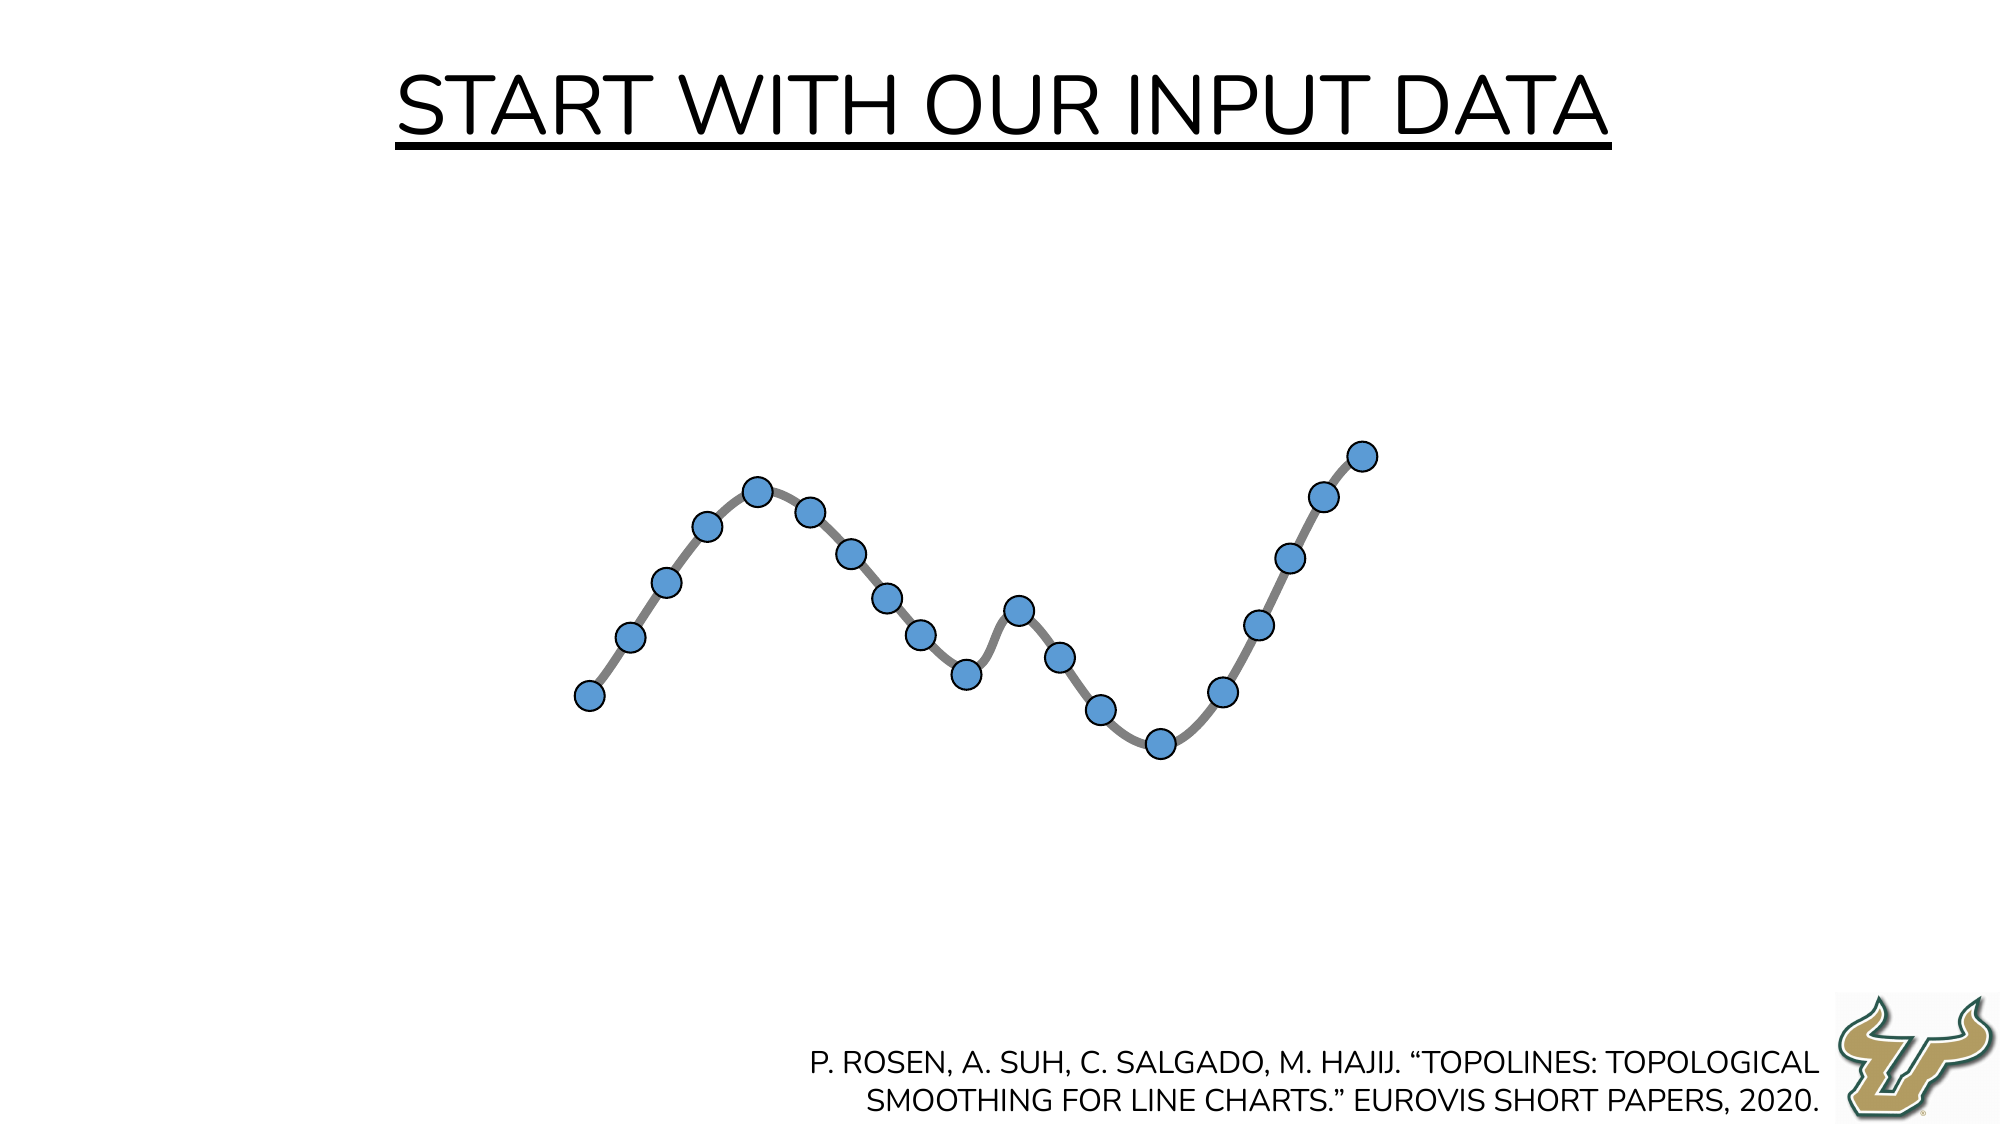

Start with our input data

P. Rosen, A. Suh, C. Salgado, M. Hajij. “TopoLines: Topological Smoothing for Line Charts.” EuroVis Short Papers, 2020.